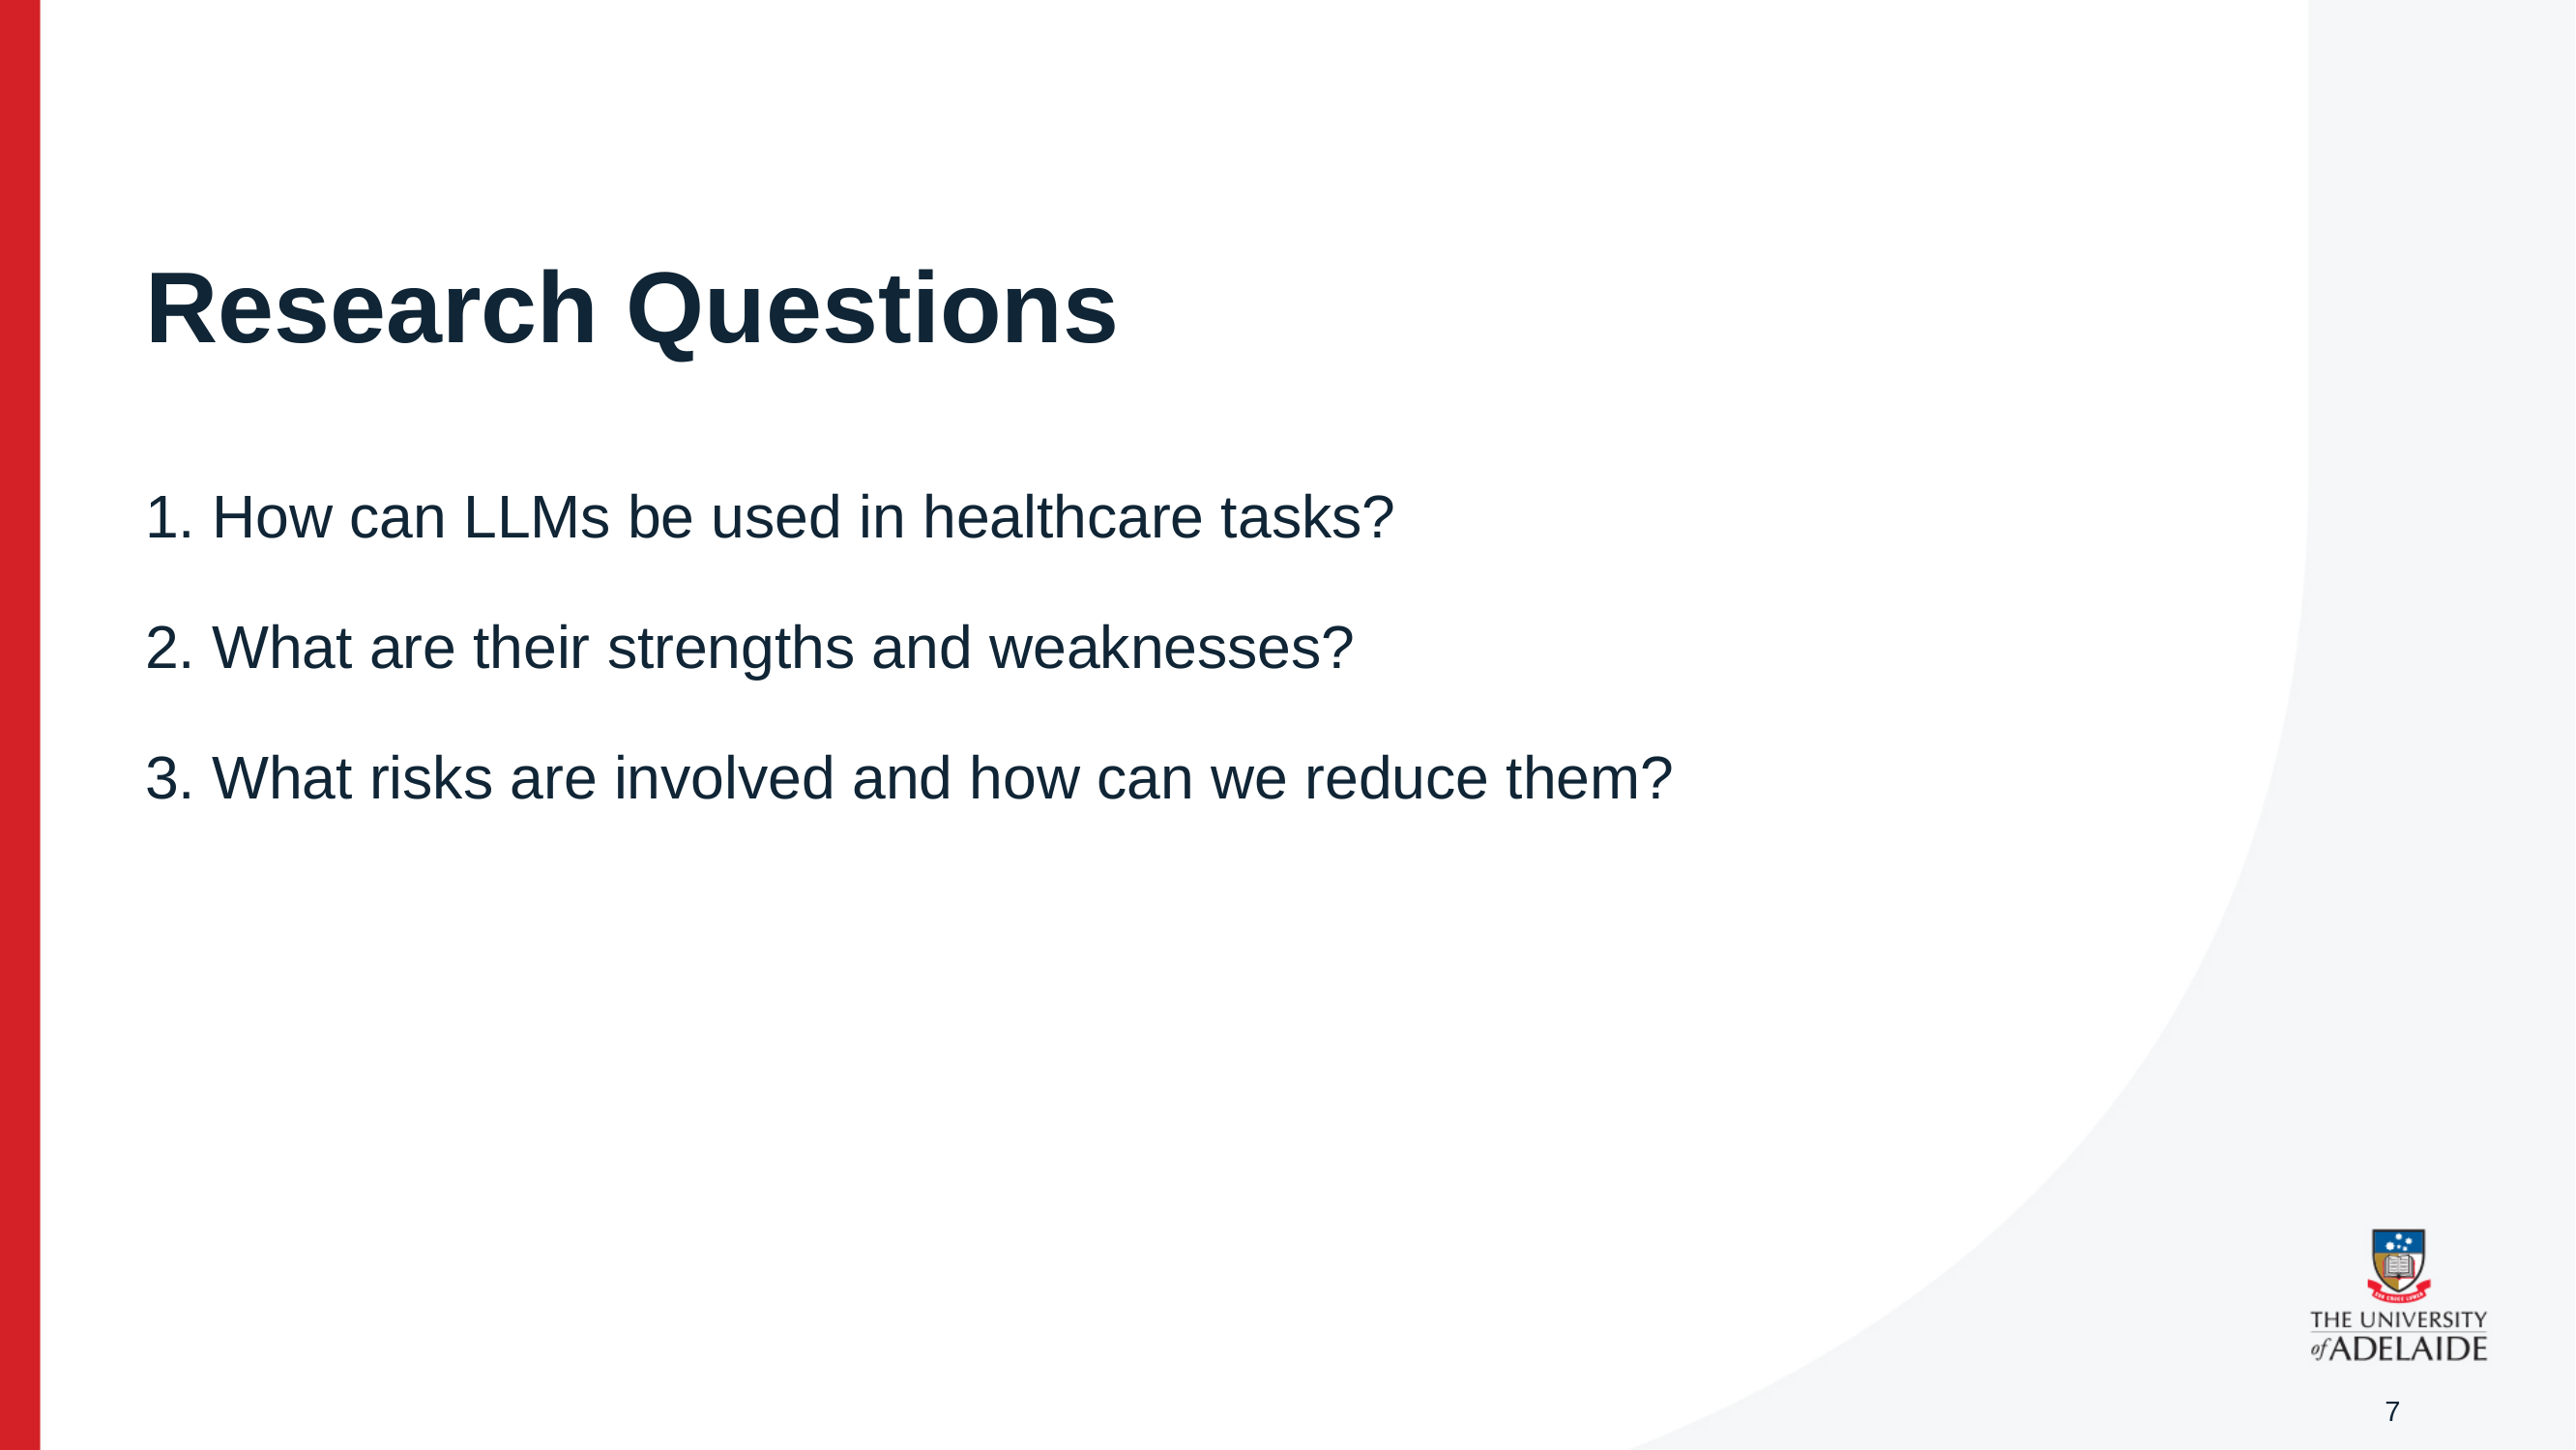

# Research Questions
1. How can LLMs be used in healthcare tasks?
2. What are their strengths and weaknesses?
3. What risks are involved and how can we reduce them?
7